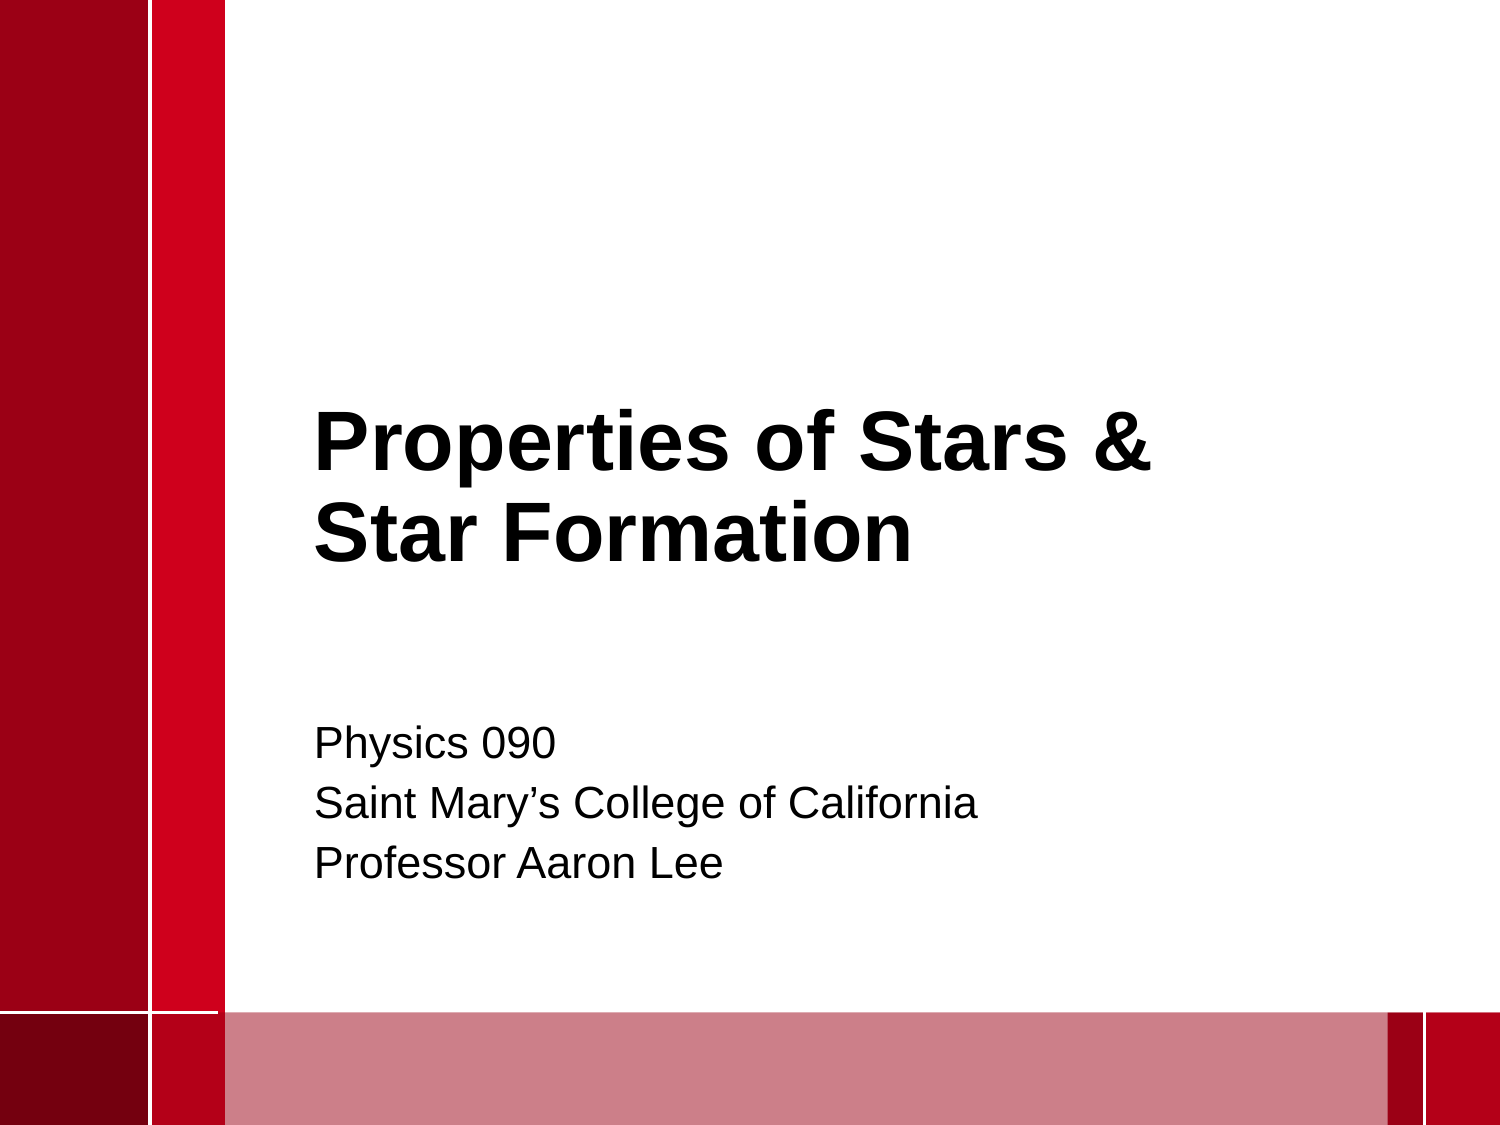

# Properties of Stars & Star Formation
Physics 090
Saint Mary’s College of California
Professor Aaron Lee